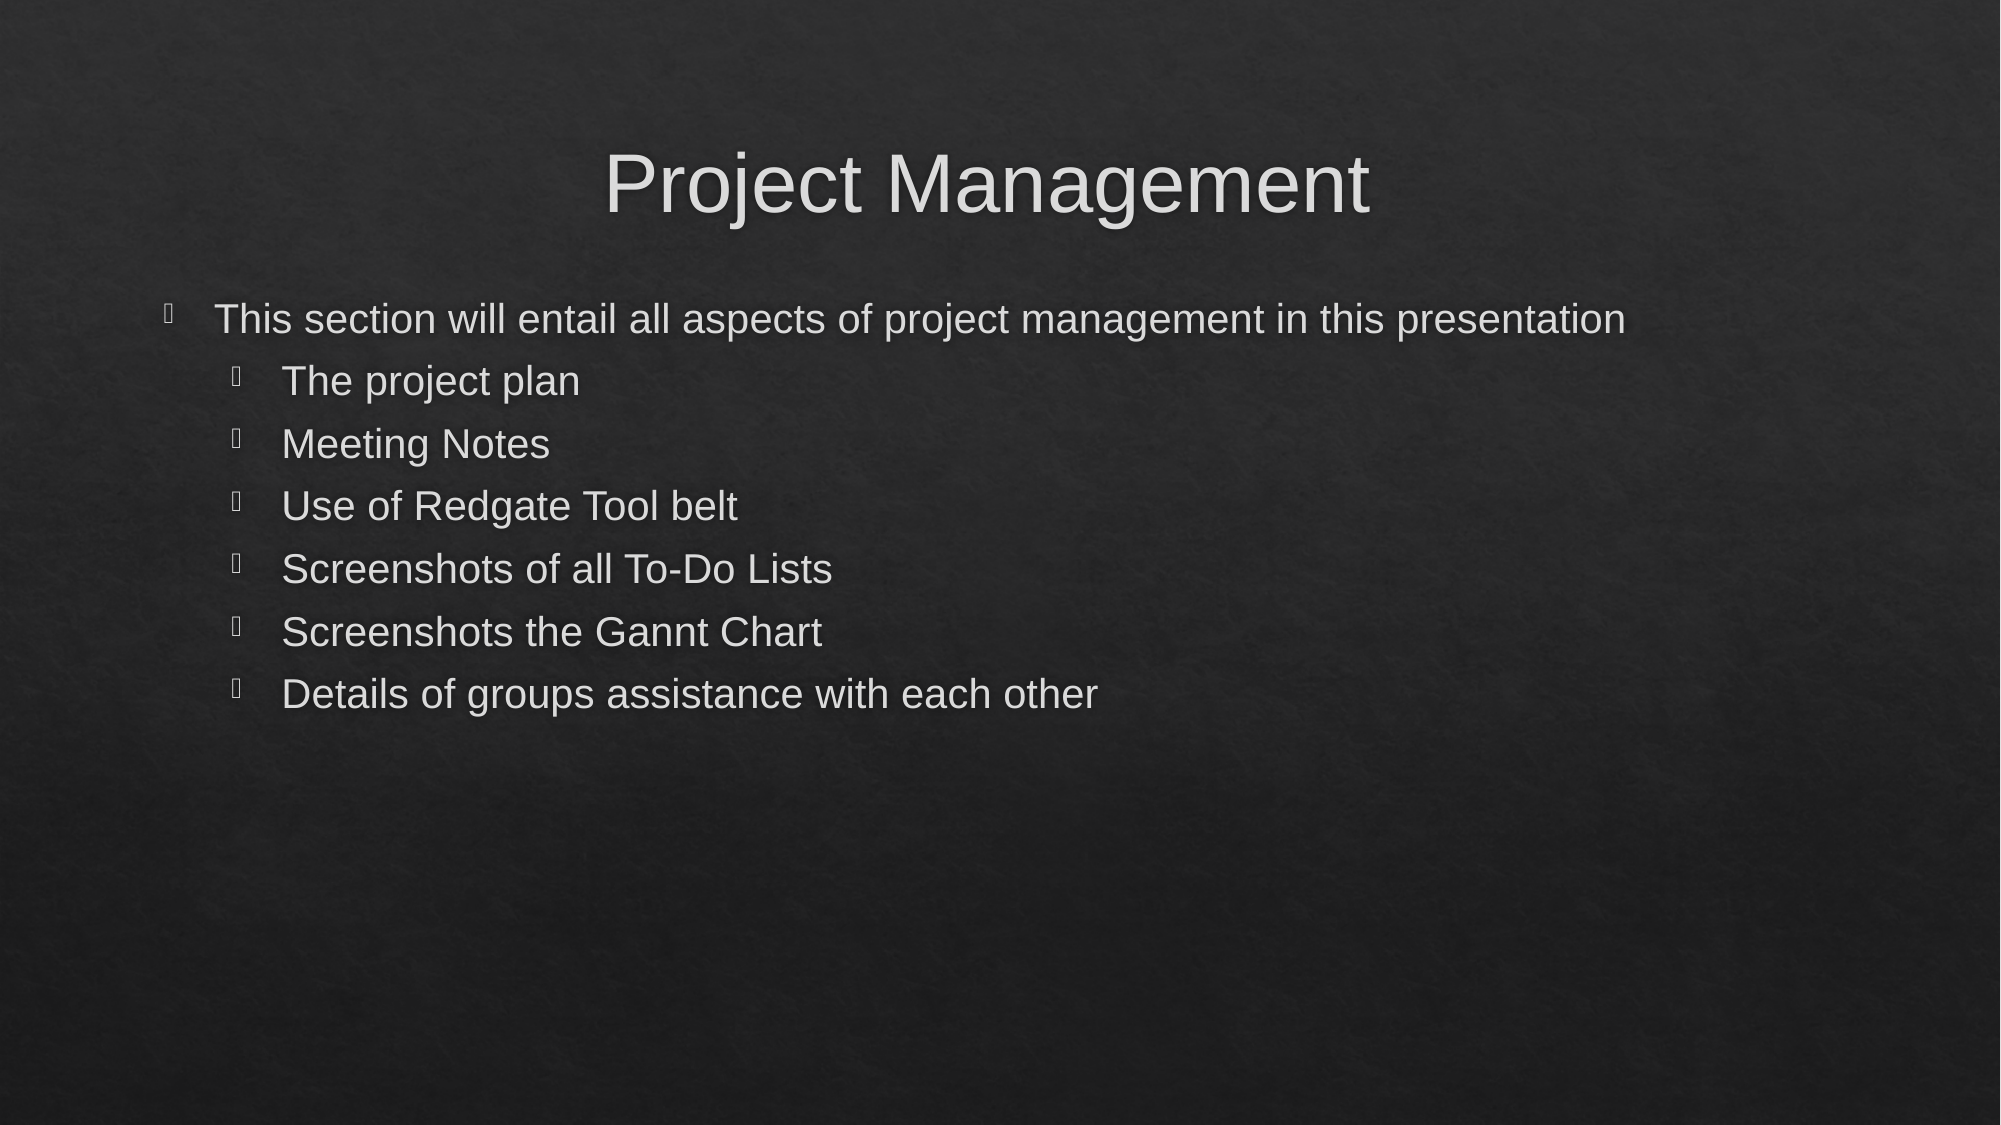

# Project Management
This section will entail all aspects of project management in this presentation
The project plan
Meeting Notes
Use of Redgate Tool belt
Screenshots of all To-Do Lists
Screenshots the Gannt Chart
Details of groups assistance with each other